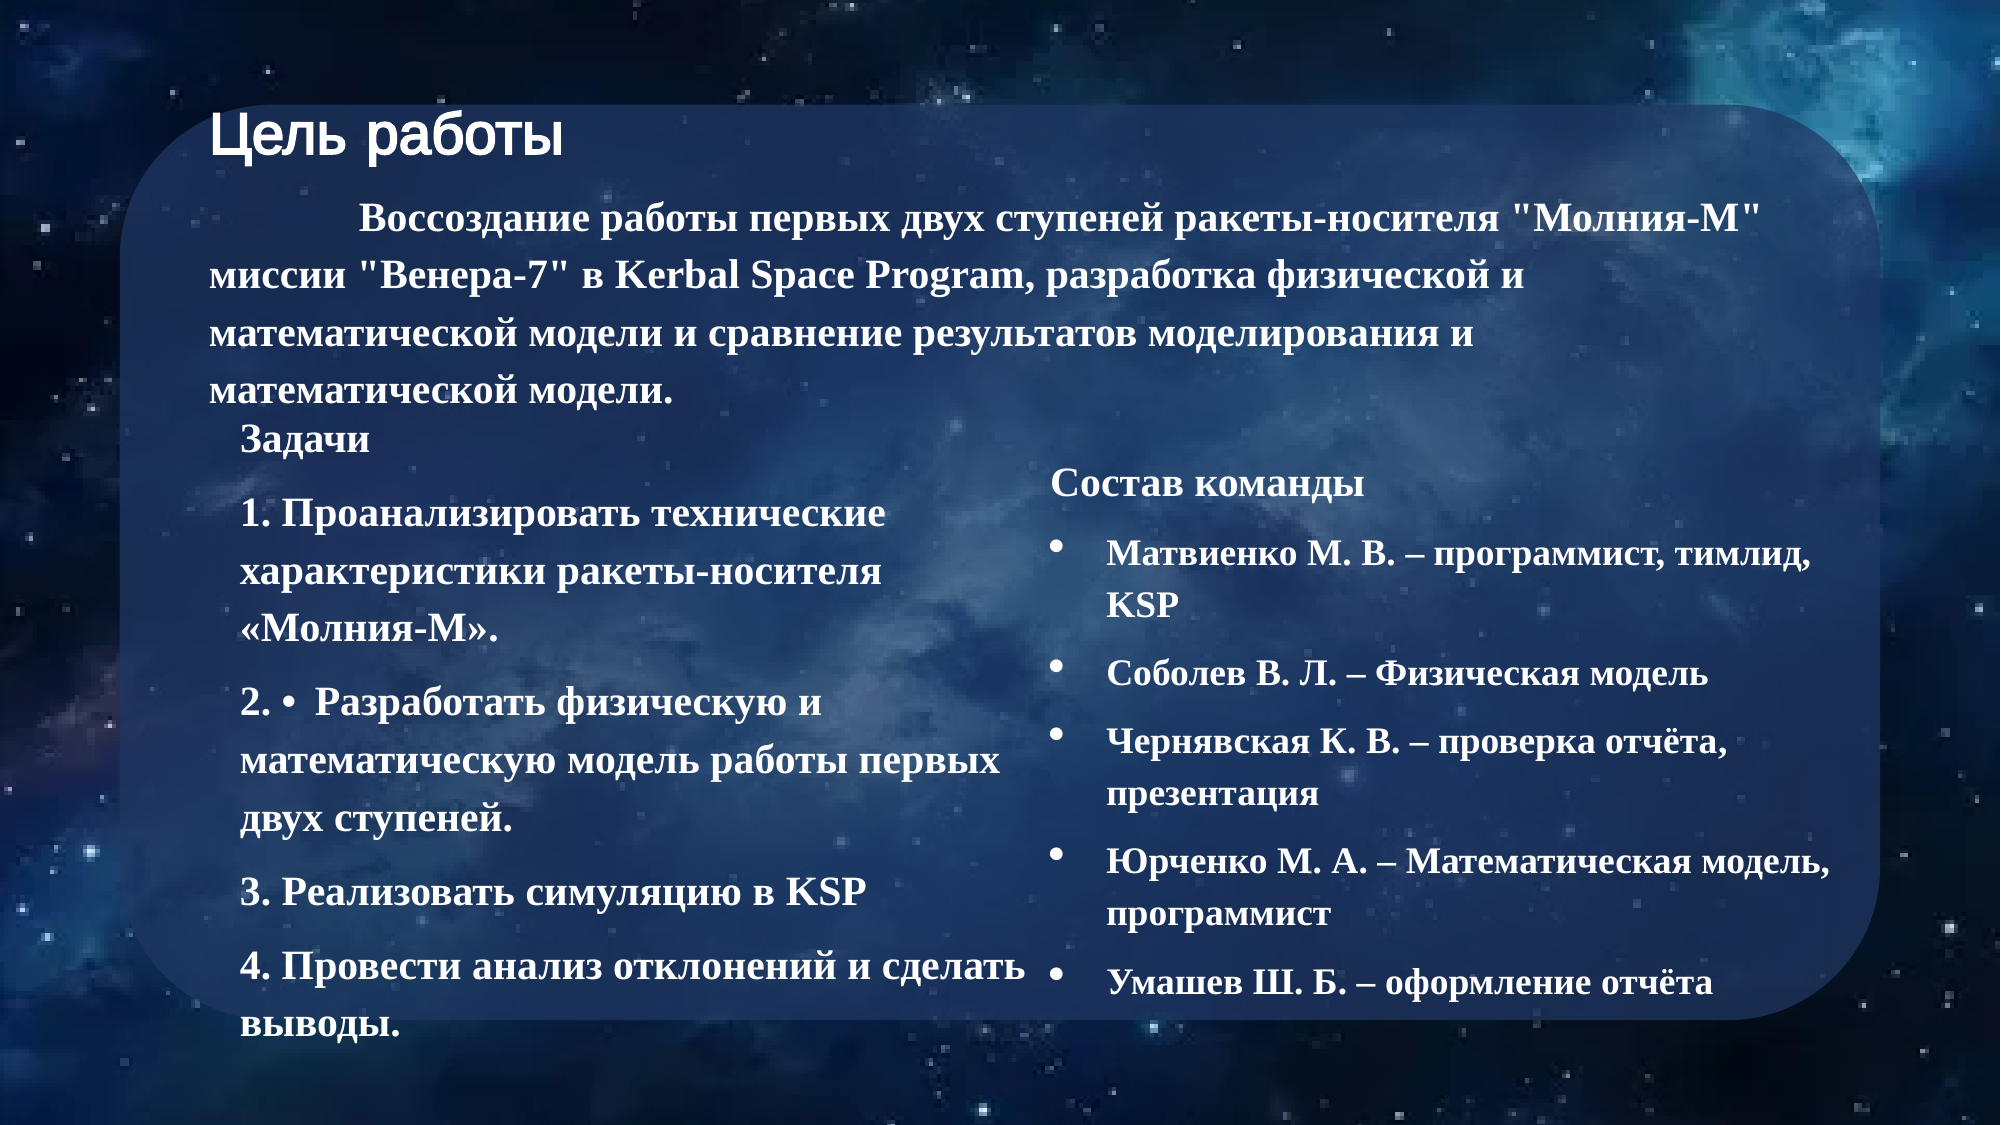

Цель работы
	Воссоздание работы первых двух ступеней ракеты-носителя "Молния-М" миссии "Венера-7" в Kerbal Space Program, разработка физической и математической модели и сравнение результатов моделирования и математической модели.
Задачи
1. Проанализировать технические характеристики ракеты-носителя «Молния-М».
2. •	Разработать физическую и математическую модель работы первых двух ступеней.
3. Реализовать симуляцию в KSP
4. Провести анализ отклонений и сделать выводы.
Состав команды
Матвиенко М. В. – программист, тимлид, KSP
Соболев В. Л. – Физическая модель
Чернявская К. В. – проверка отчёта, презентация
Юрченко М. А. – Математическая модель, программист
Умашев Ш. Б. – оформление отчёта